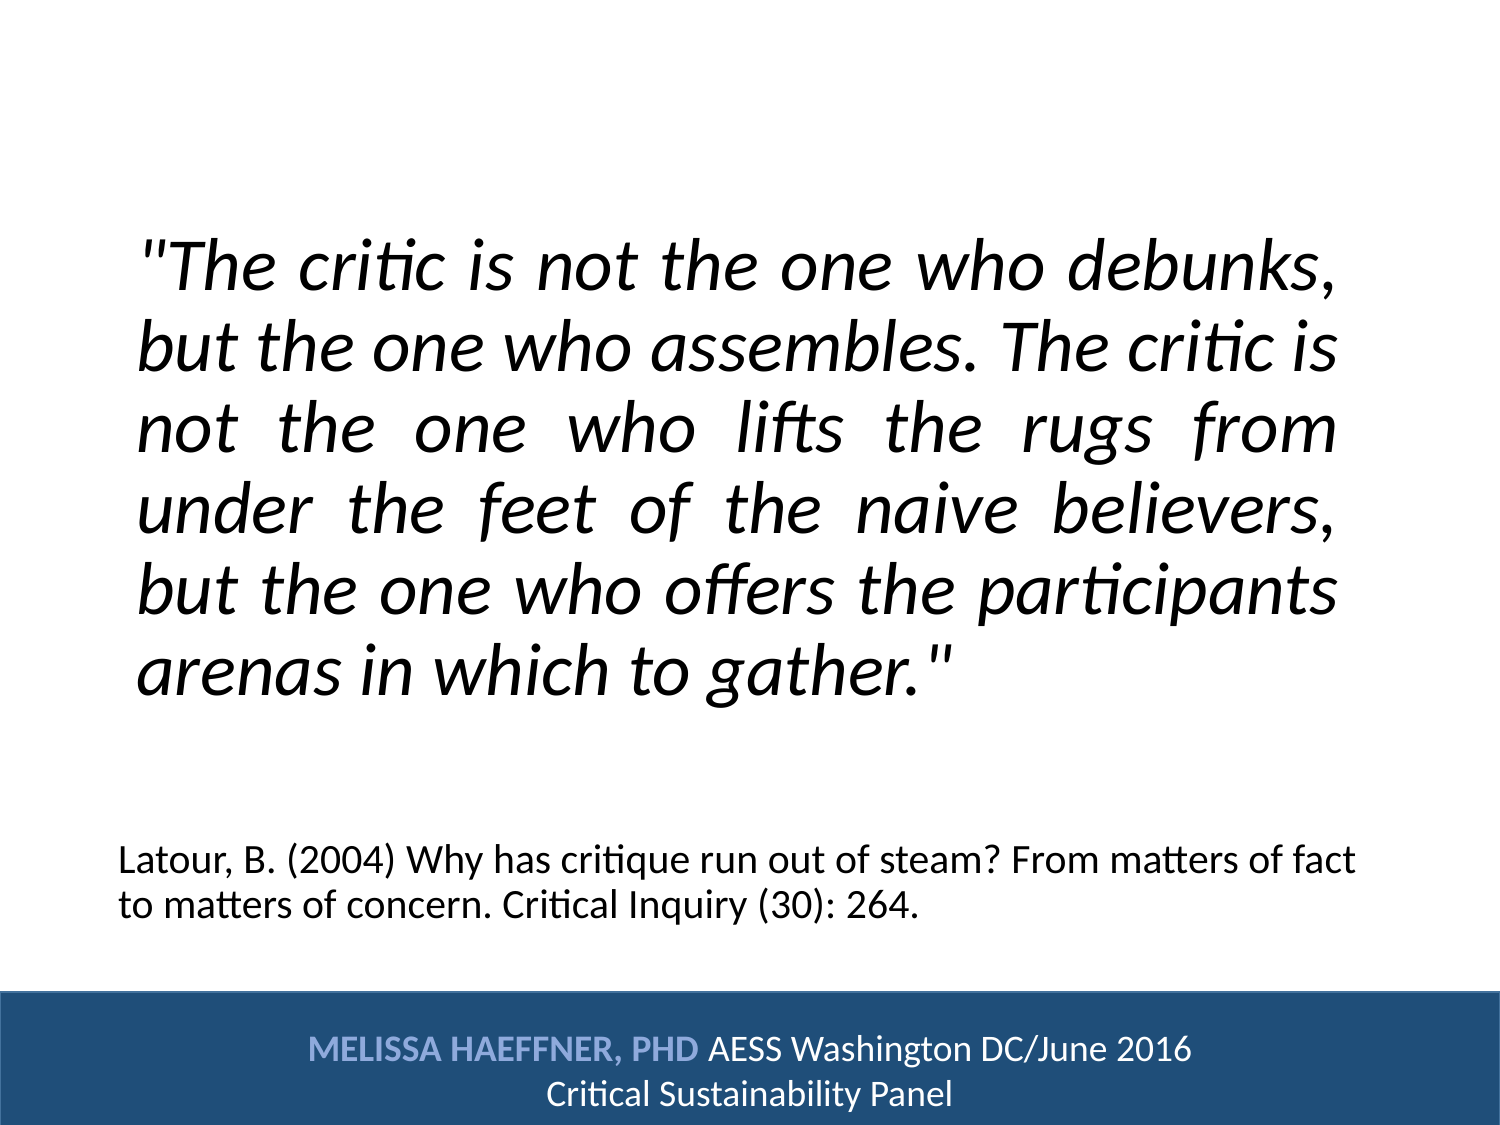

"The critic is not the one who debunks, but the one who assembles. The critic is not the one who lifts the rugs from under the feet of the naive believers, but the one who offers the participants arenas in which to gather."
# Latour, B. (2004) Why has critique run out of steam? From matters of fact to matters of concern. Critical Inquiry (30): 264.
MELISSA HAEFFNER, PHD AESS Washington DC/June 2016
Critical Sustainability Panel